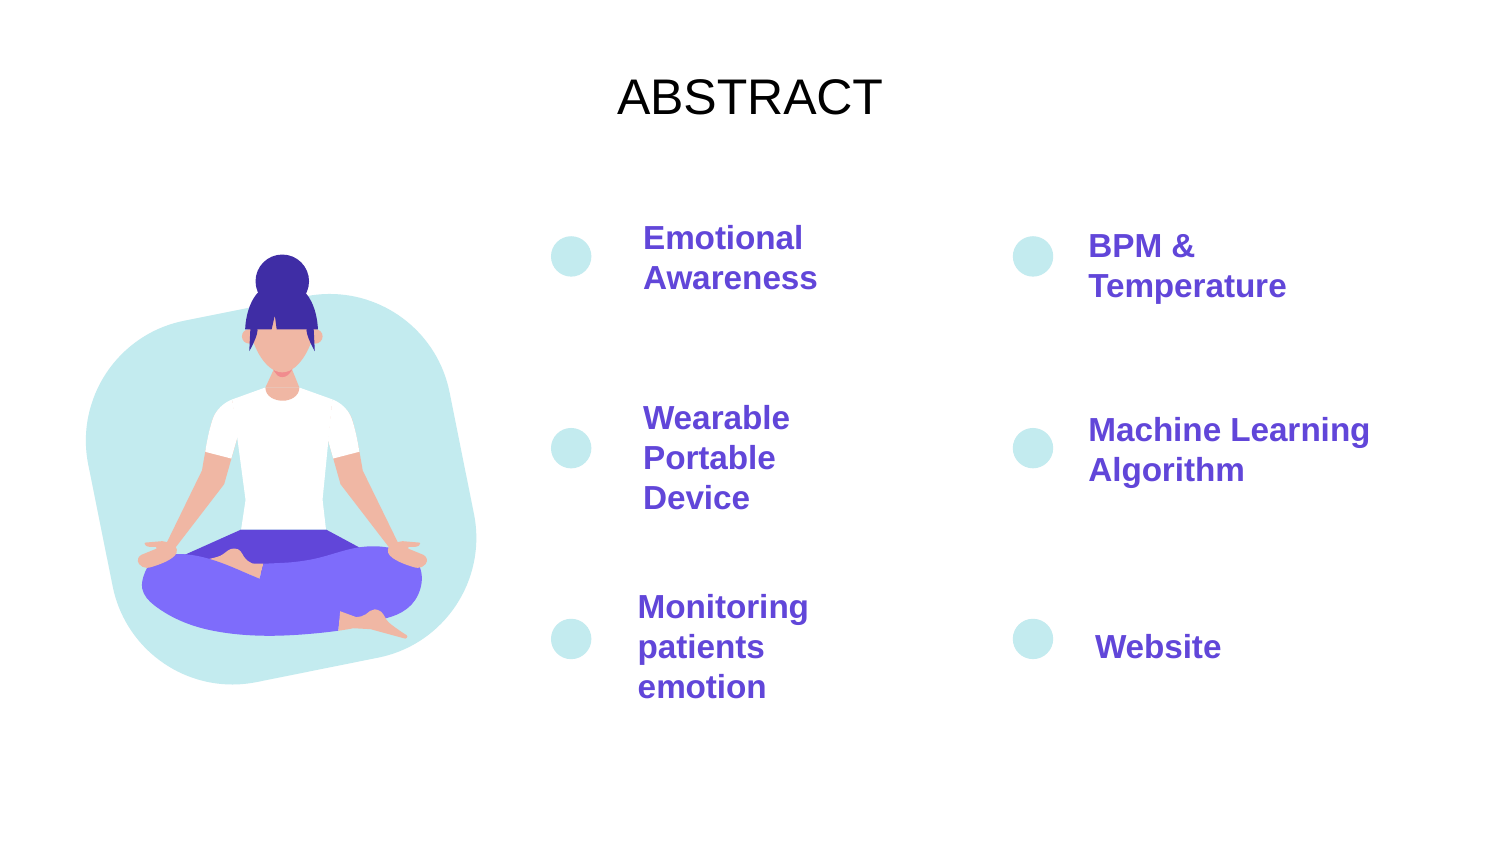

# ABSTRACT

Emotional Awareness

BPM & Temperature
Machine Learning Algorithm
Wearable Portable
Device

Monitoring patients emotion
Website